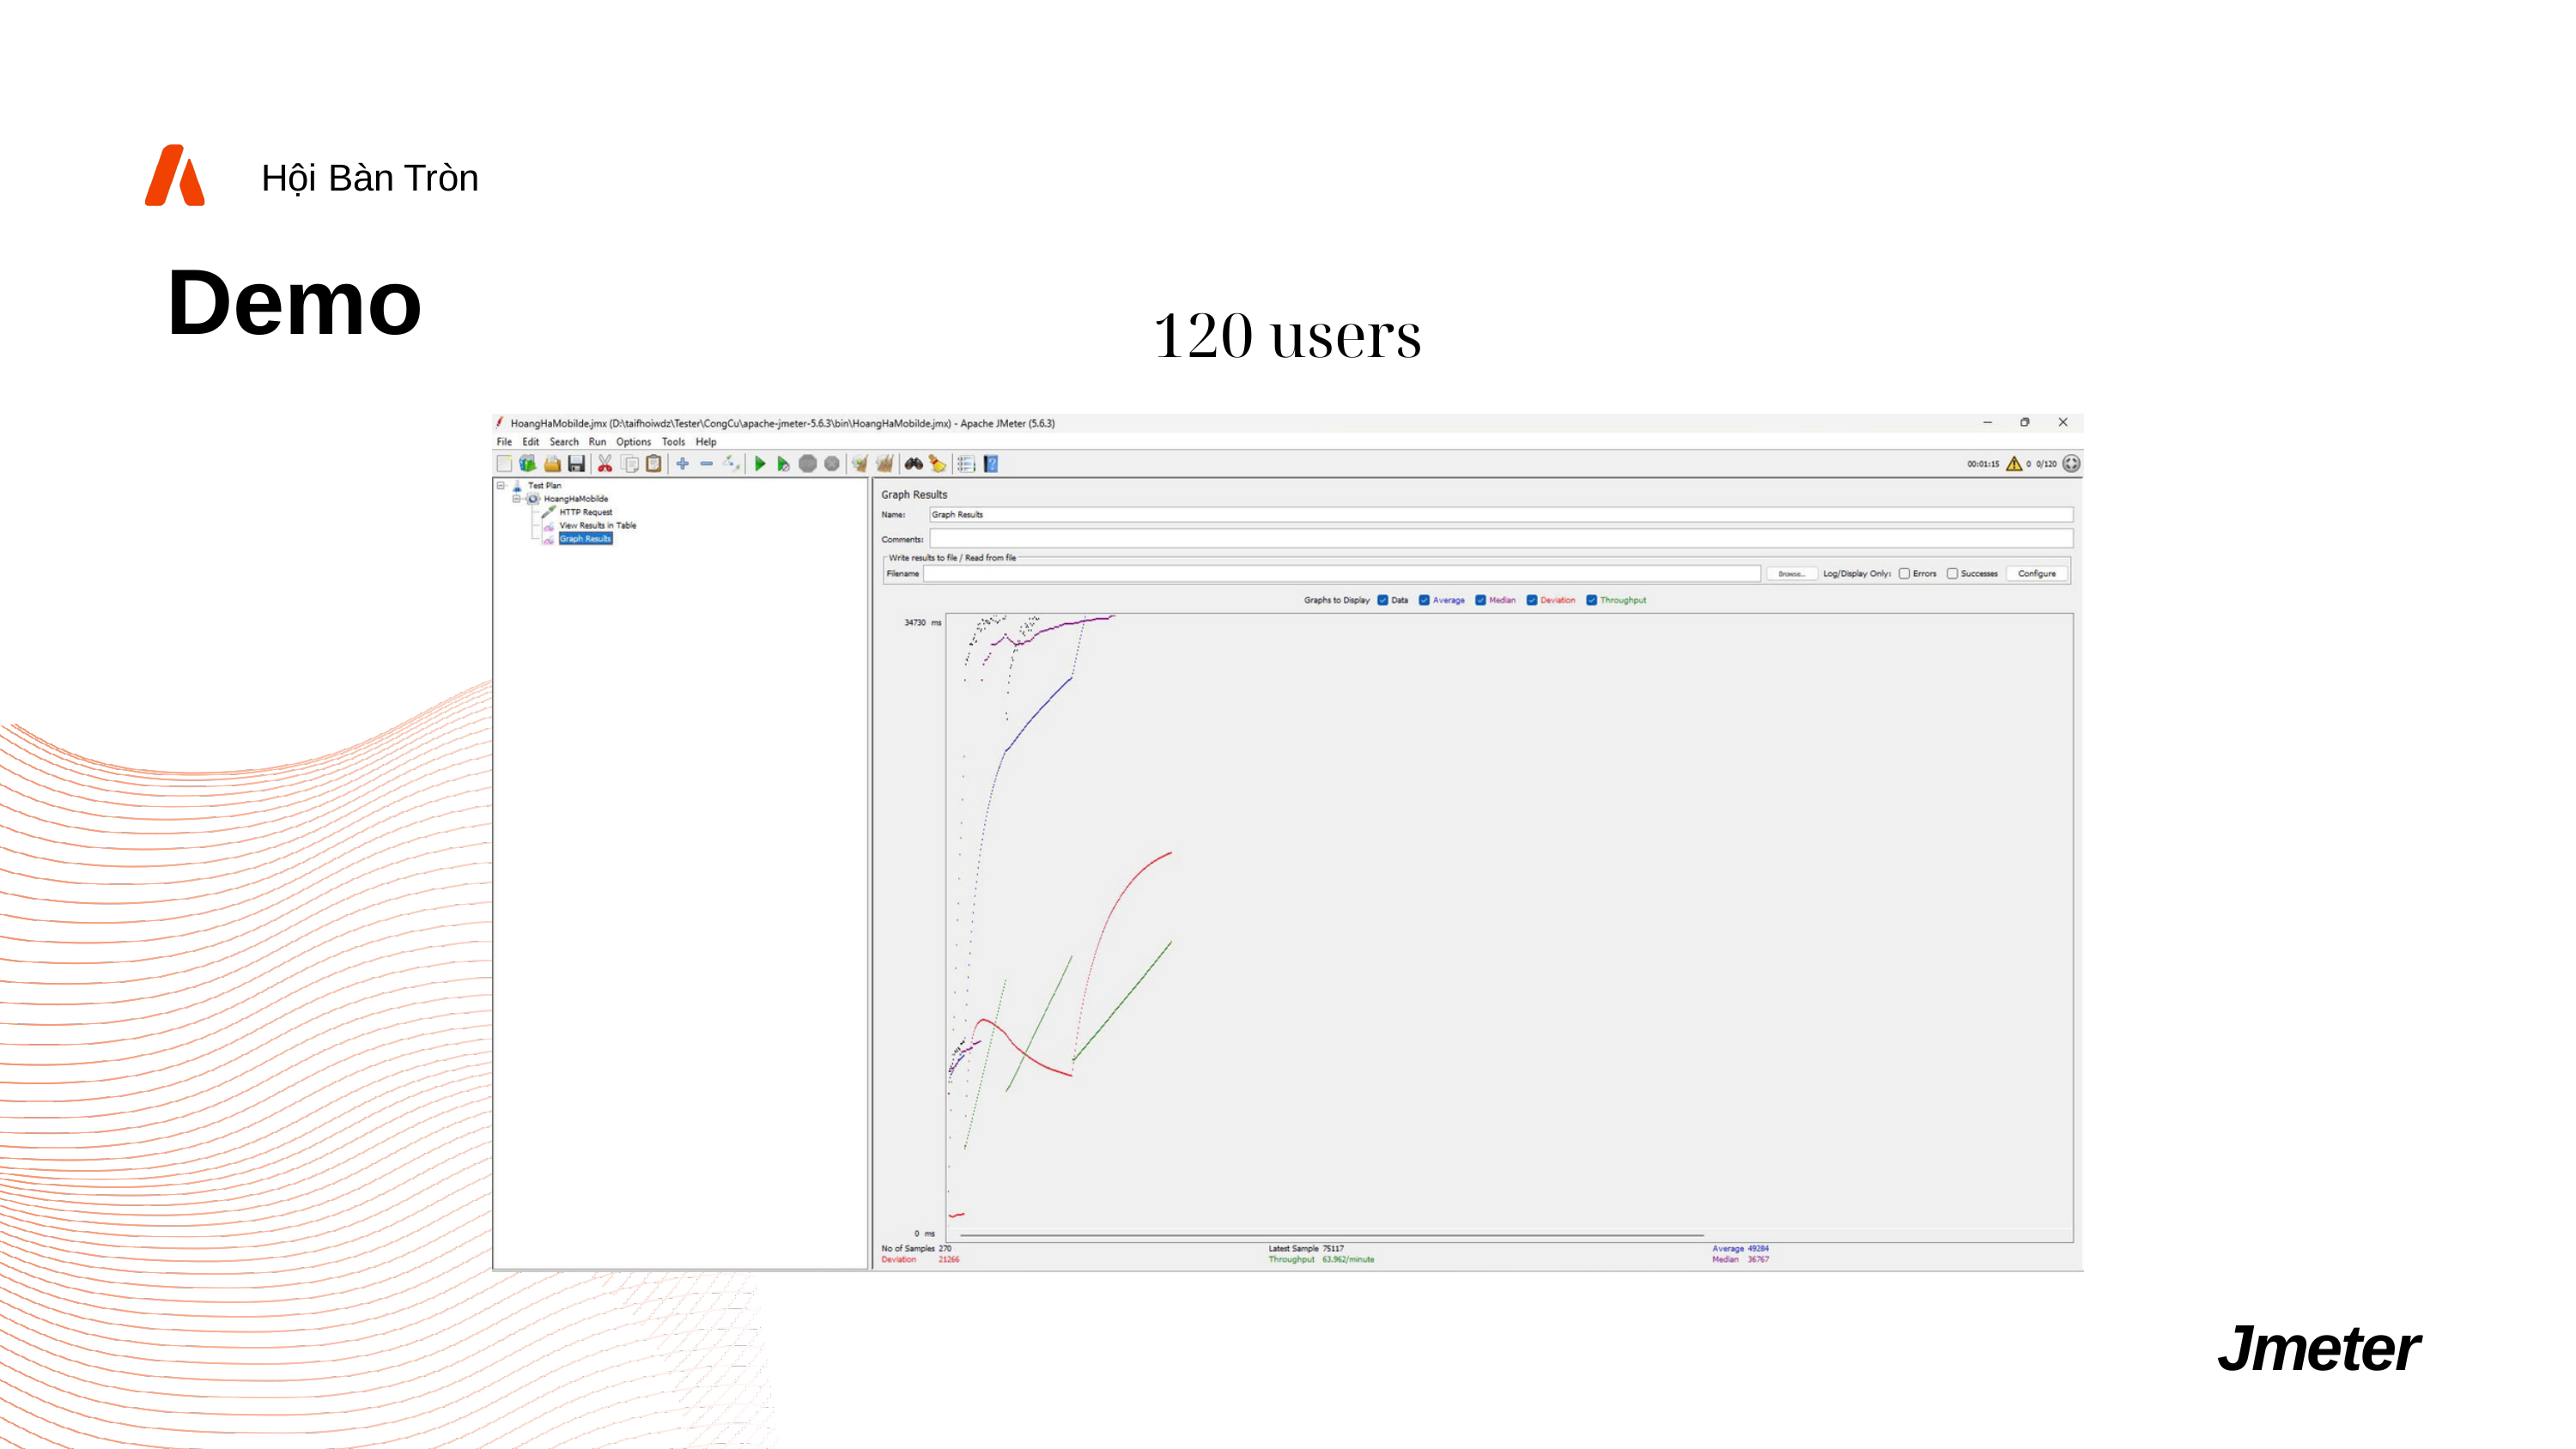

Hội Bàn Tròn
Demo
120 users

Jmeter